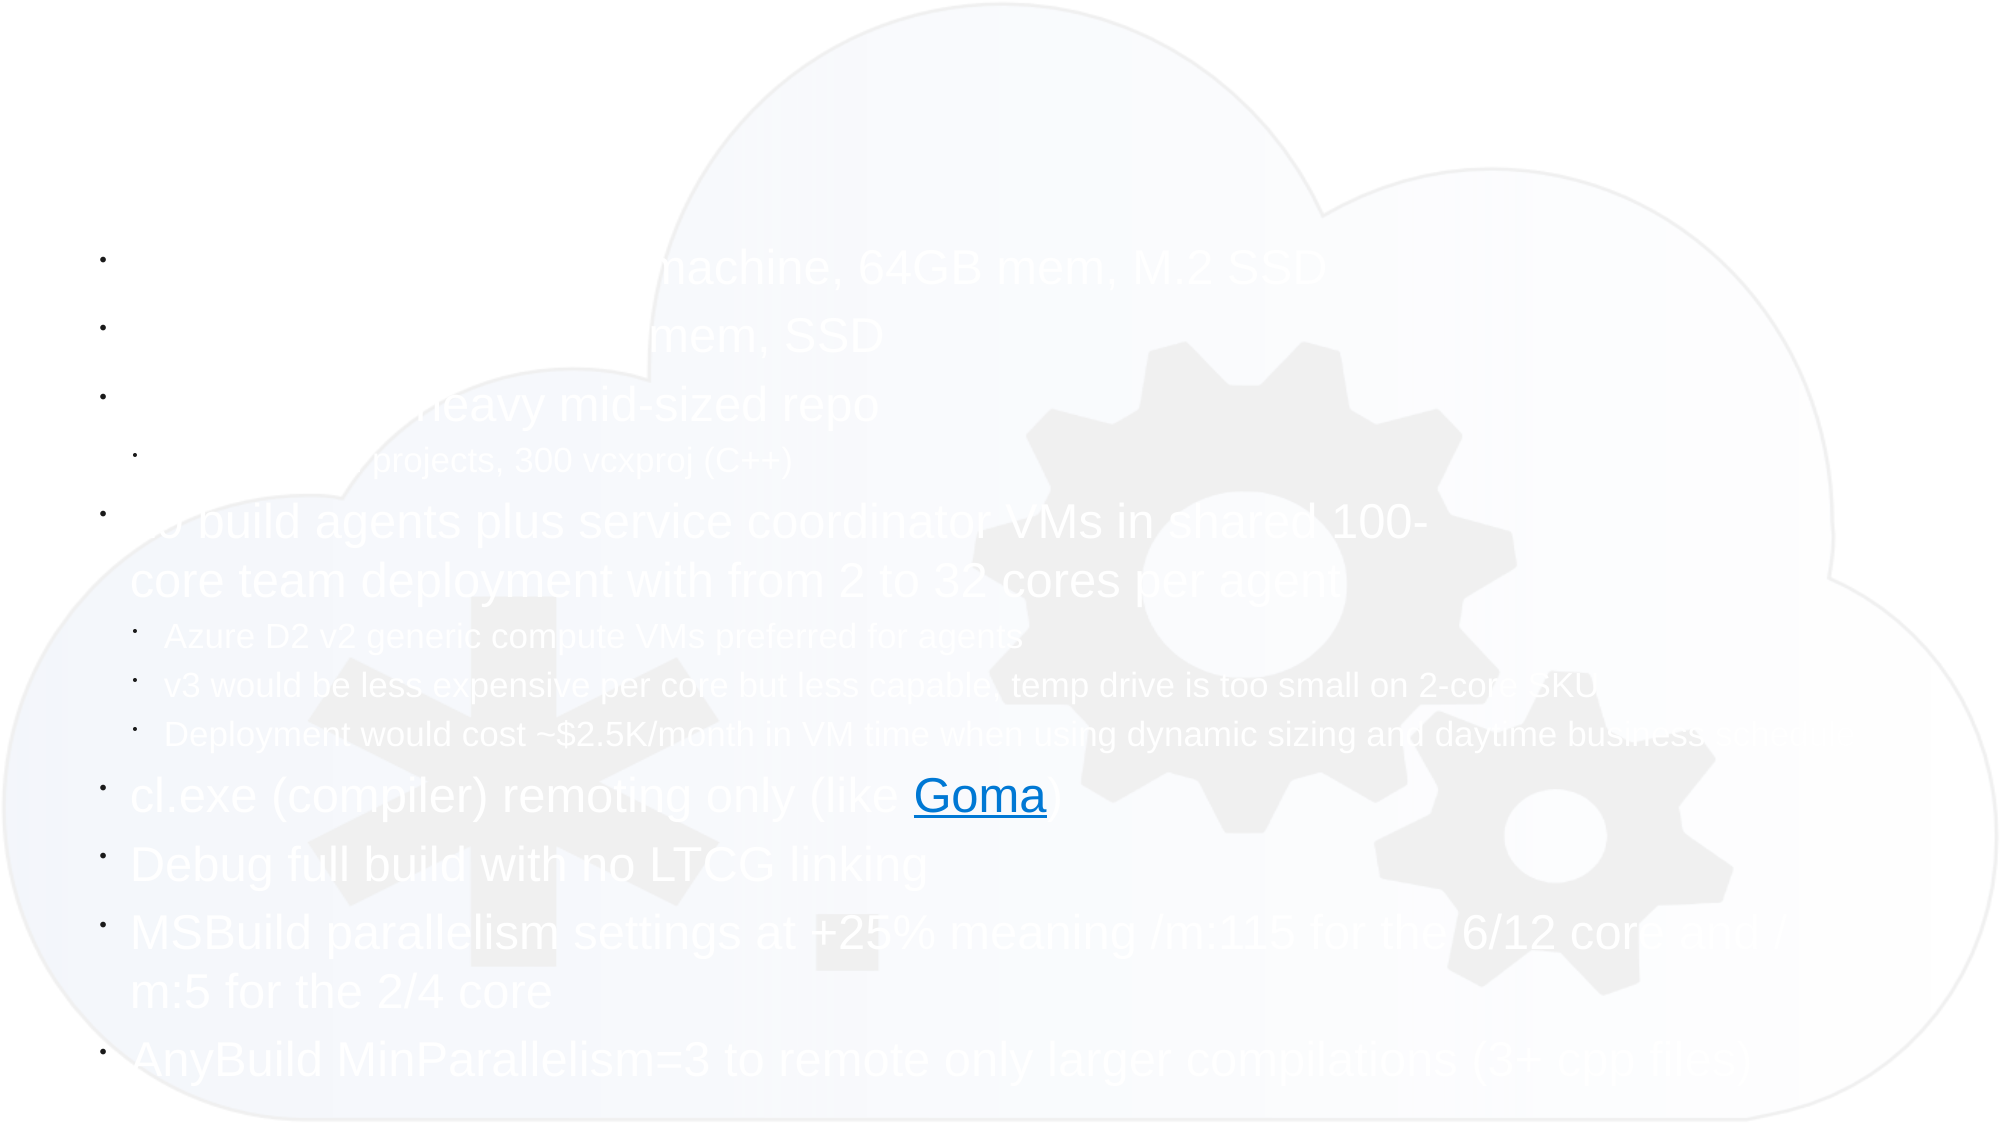

# Details
6/12 core: Desktop dev machine, 64GB mem, M.2 SSD
2/4 core: Laptop, 16GB mem, SSD
Internal C++-heavy mid-sized repo
500 MSBuild projects, 300 vcxproj (C++)
19 build agents plus service coordinator VMs in shared 100-core team deployment with from 2 to 32 cores per agent
Azure D2 v2 generic compute VMs preferred for agents
v3 would be less expensive per core but less capable, temp drive is too small on 2-core SKU
Deployment would cost ~$2.5K/month in VM time when using dynamic sizing and daytime business schedule
cl.exe (compiler) remoting only (like Goma)
Debug full build with no LTCG linking
MSBuild parallelism settings at +25% meaning /m:115 for the 6/12 core and /m:5 for the 2/4 core
AnyBuild MinParallelism=3 to remote only larger compilations (3+ cpp files)